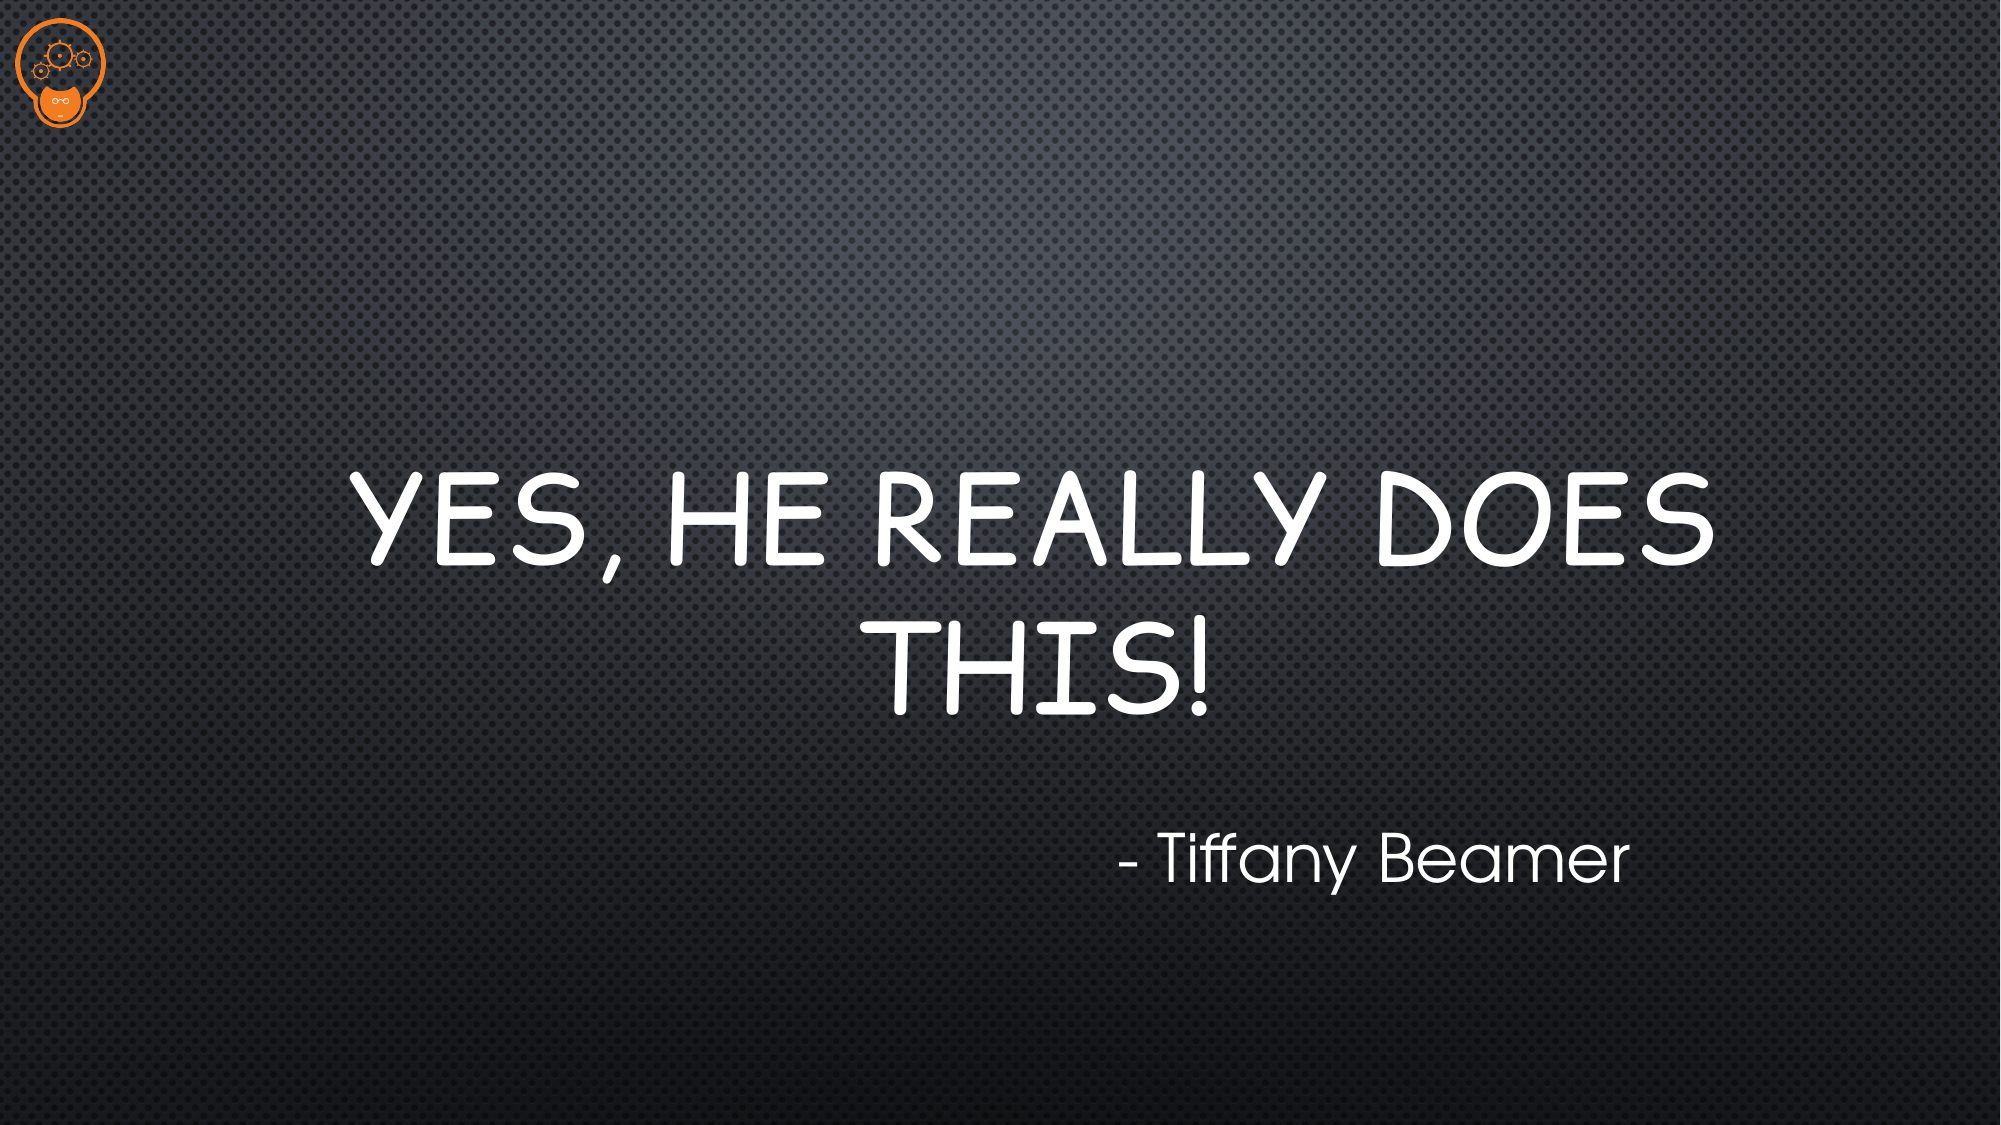

# YES, He really does this!
- Tiffany Beamer